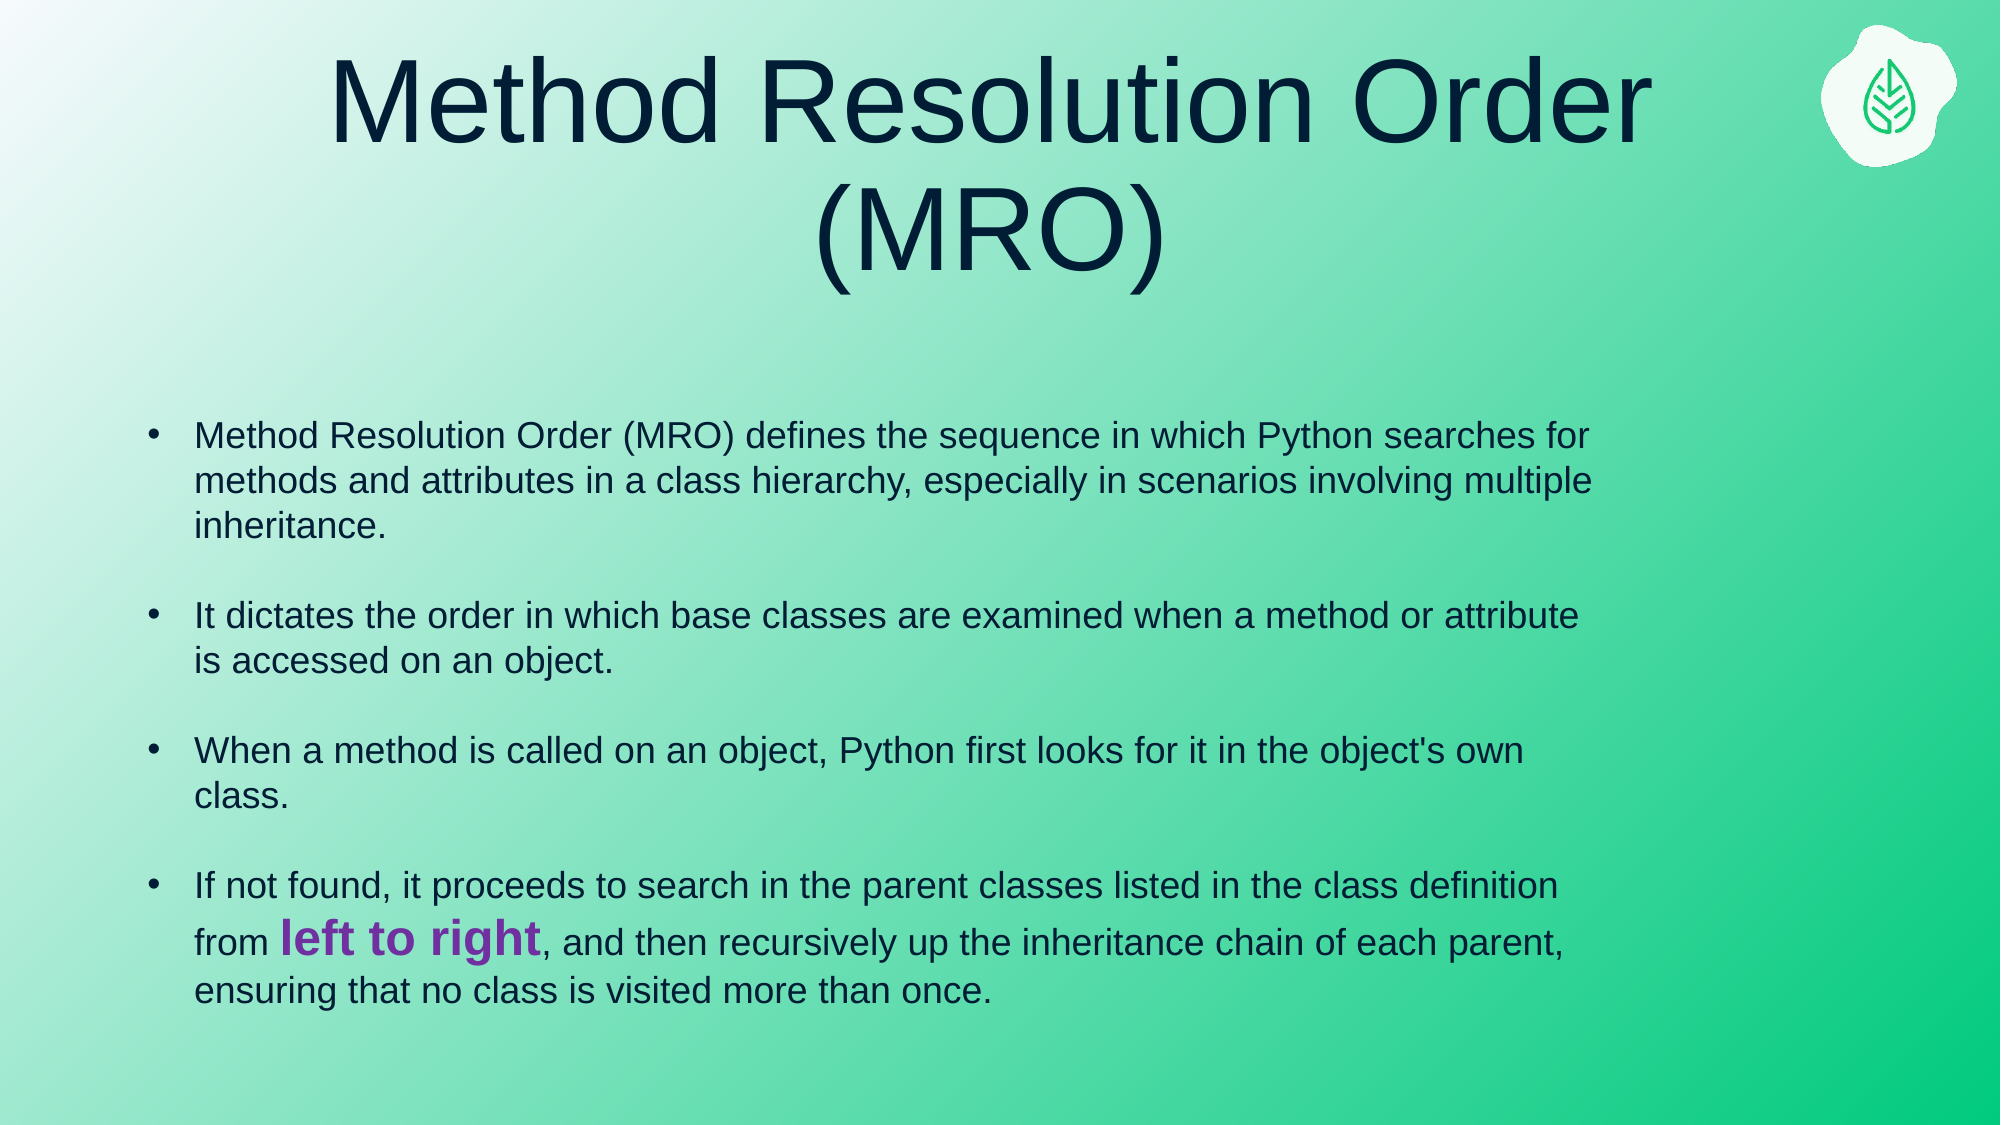

# Method Resolution Order (MRO)
Method Resolution Order (MRO) defines the sequence in which Python searches for methods and attributes in a class hierarchy, especially in scenarios involving multiple inheritance.

It dictates the order in which base classes are examined when a method or attribute is accessed on an object.

When a method is called on an object, Python first looks for it in the object's own class.

If not found, it proceeds to search in the parent classes listed in the class definition from left to right, and then recursively up the inheritance chain of each parent, ensuring that no class is visited more than once.